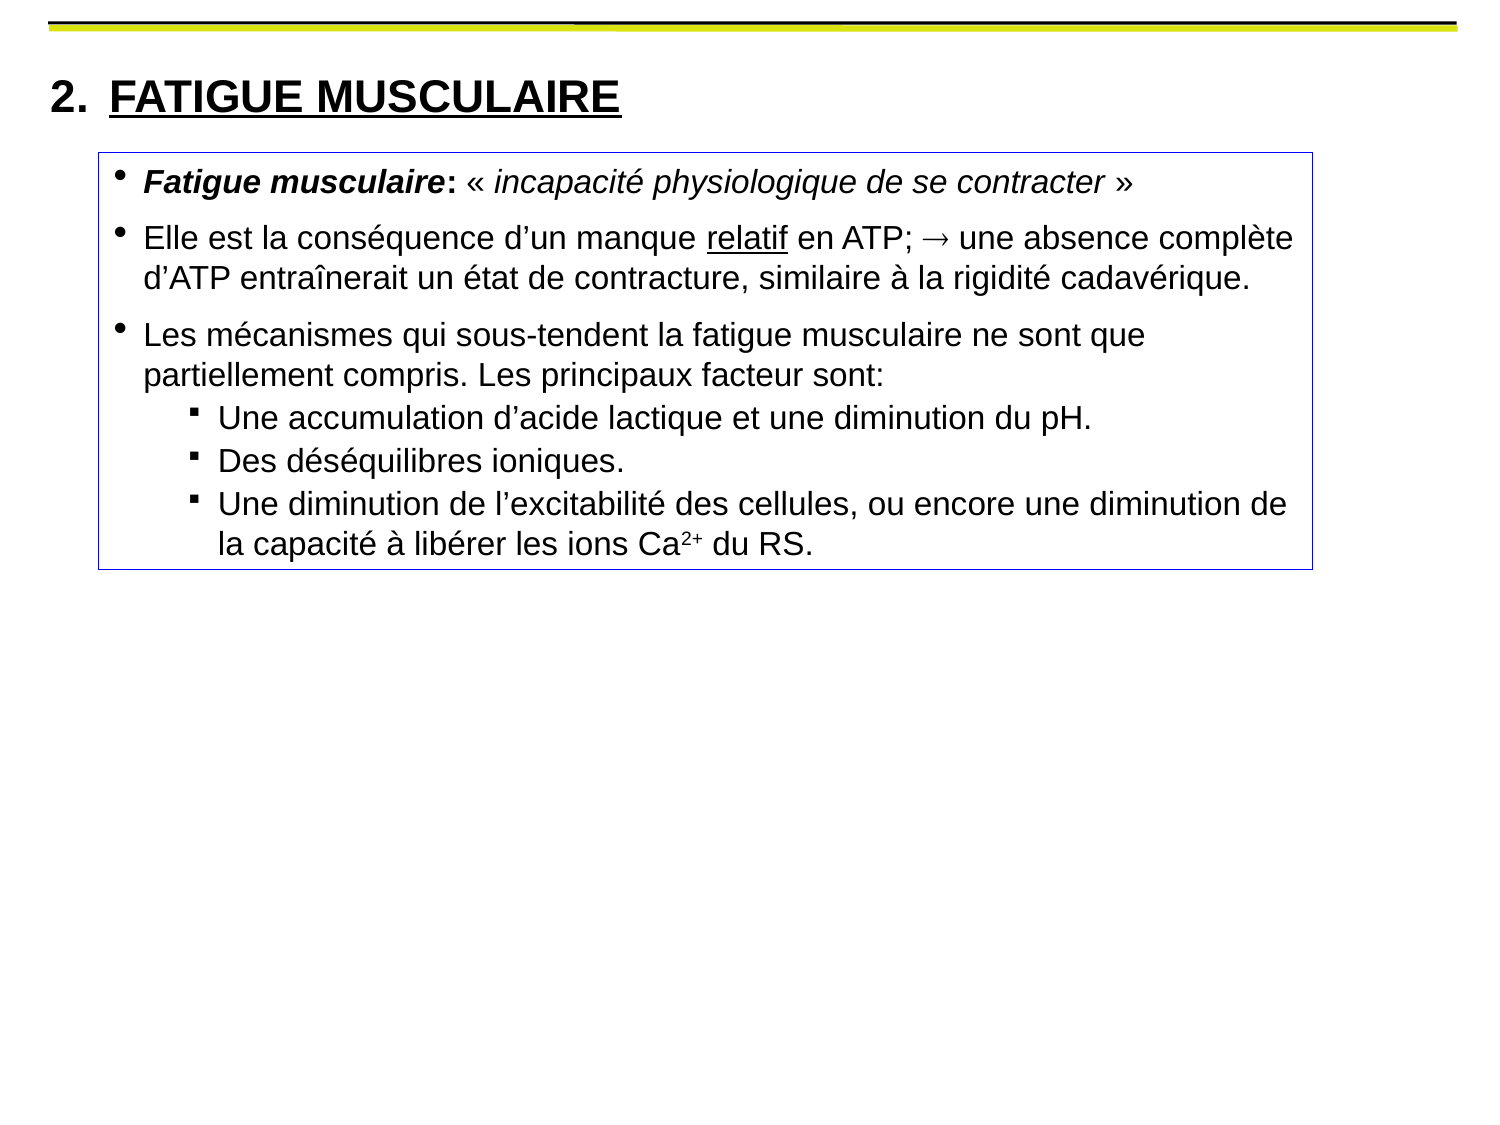

2.	FATIGUE MUSCULAIRE
Fatigue musculaire: « incapacité physiologique de se contracter »
Elle est la conséquence d’un manque relatif en ATP; → une absence complète d’ATP entraînerait un état de contracture, similaire à la rigidité cadavérique.
Les mécanismes qui sous-tendent la fatigue musculaire ne sont que partiellement compris. Les principaux facteur sont:
Une accumulation d’acide lactique et une diminution du pH.
Des déséquilibres ioniques.
Une diminution de l’excitabilité des cellules, ou encore une diminution de la capacité à libérer les ions Ca2+ du RS.